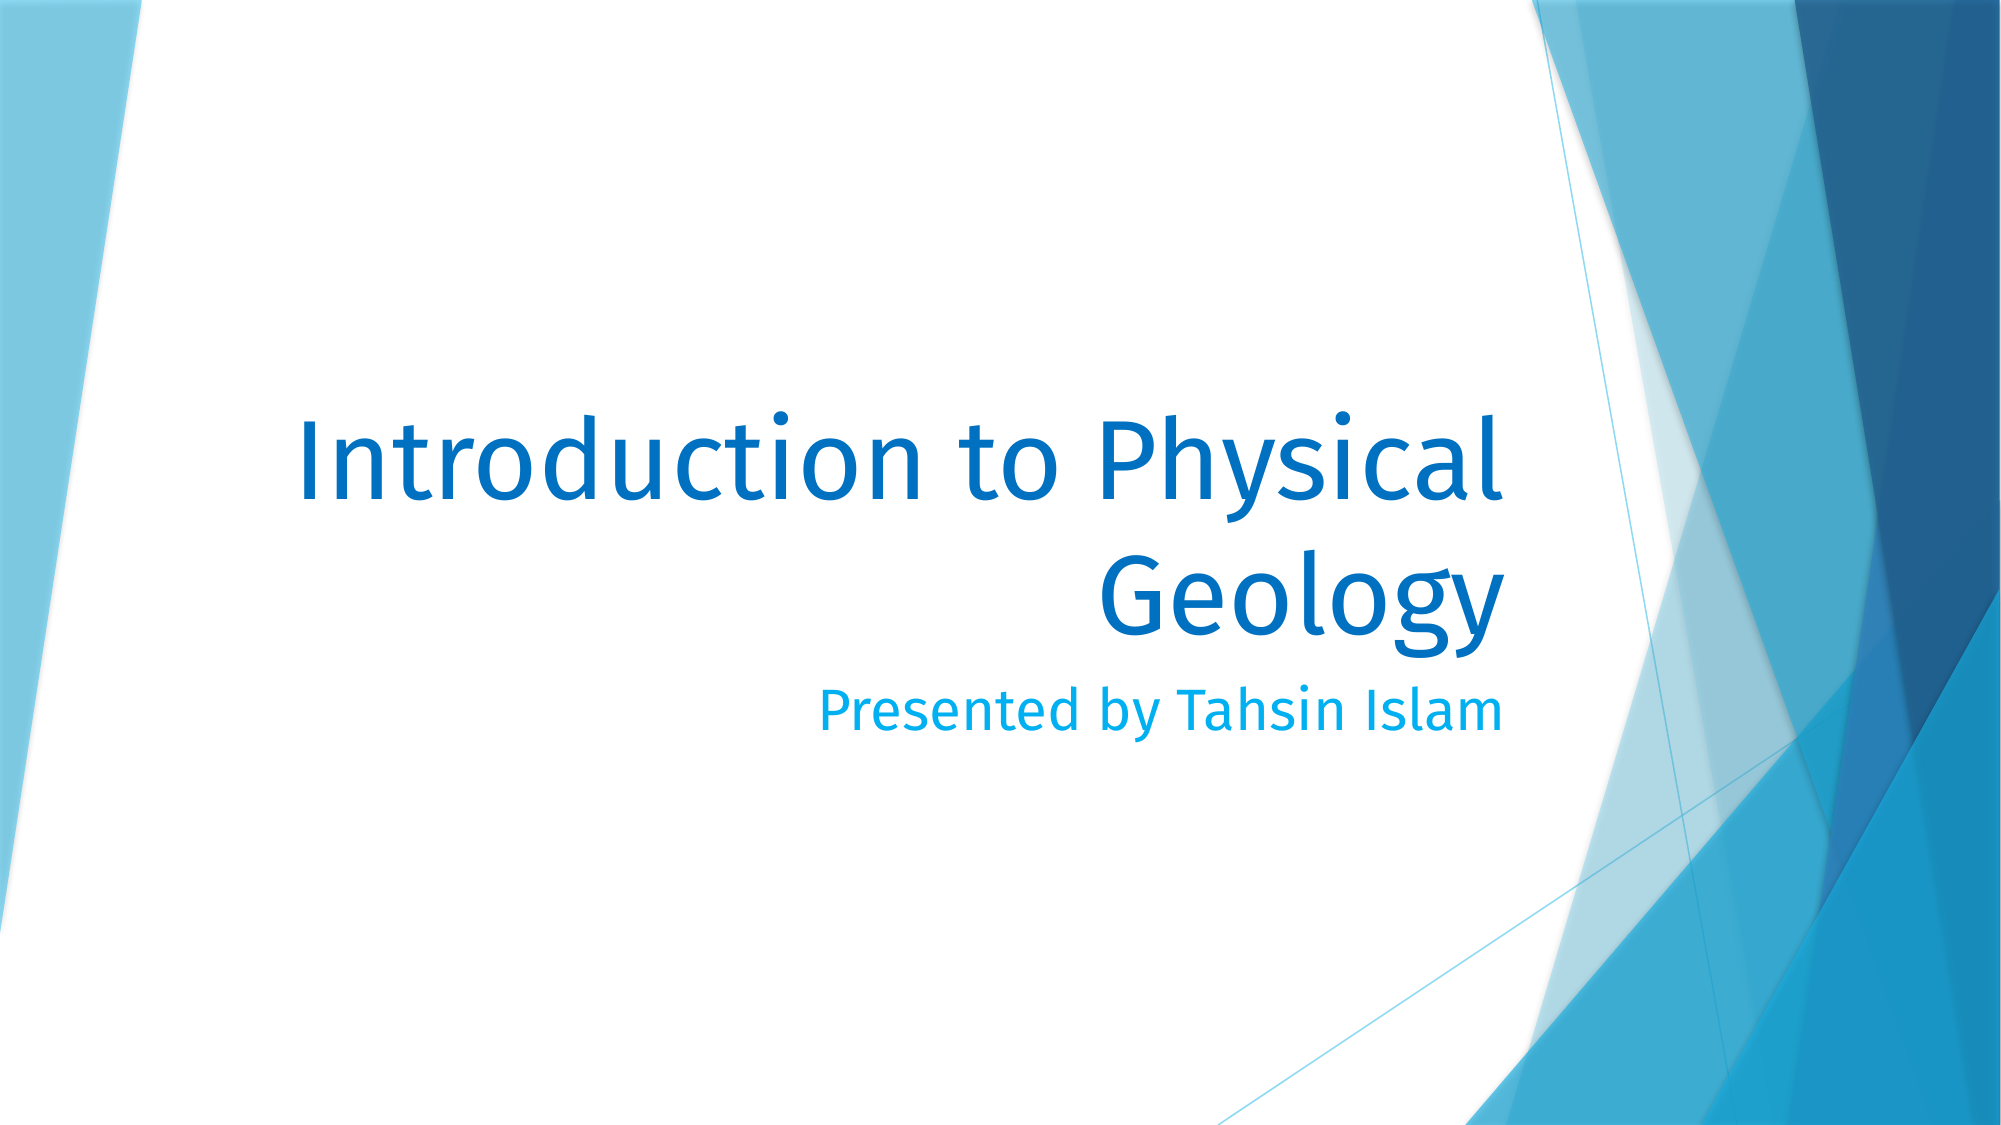

# Introduction to Physical Geology
Presented by Tahsin Islam